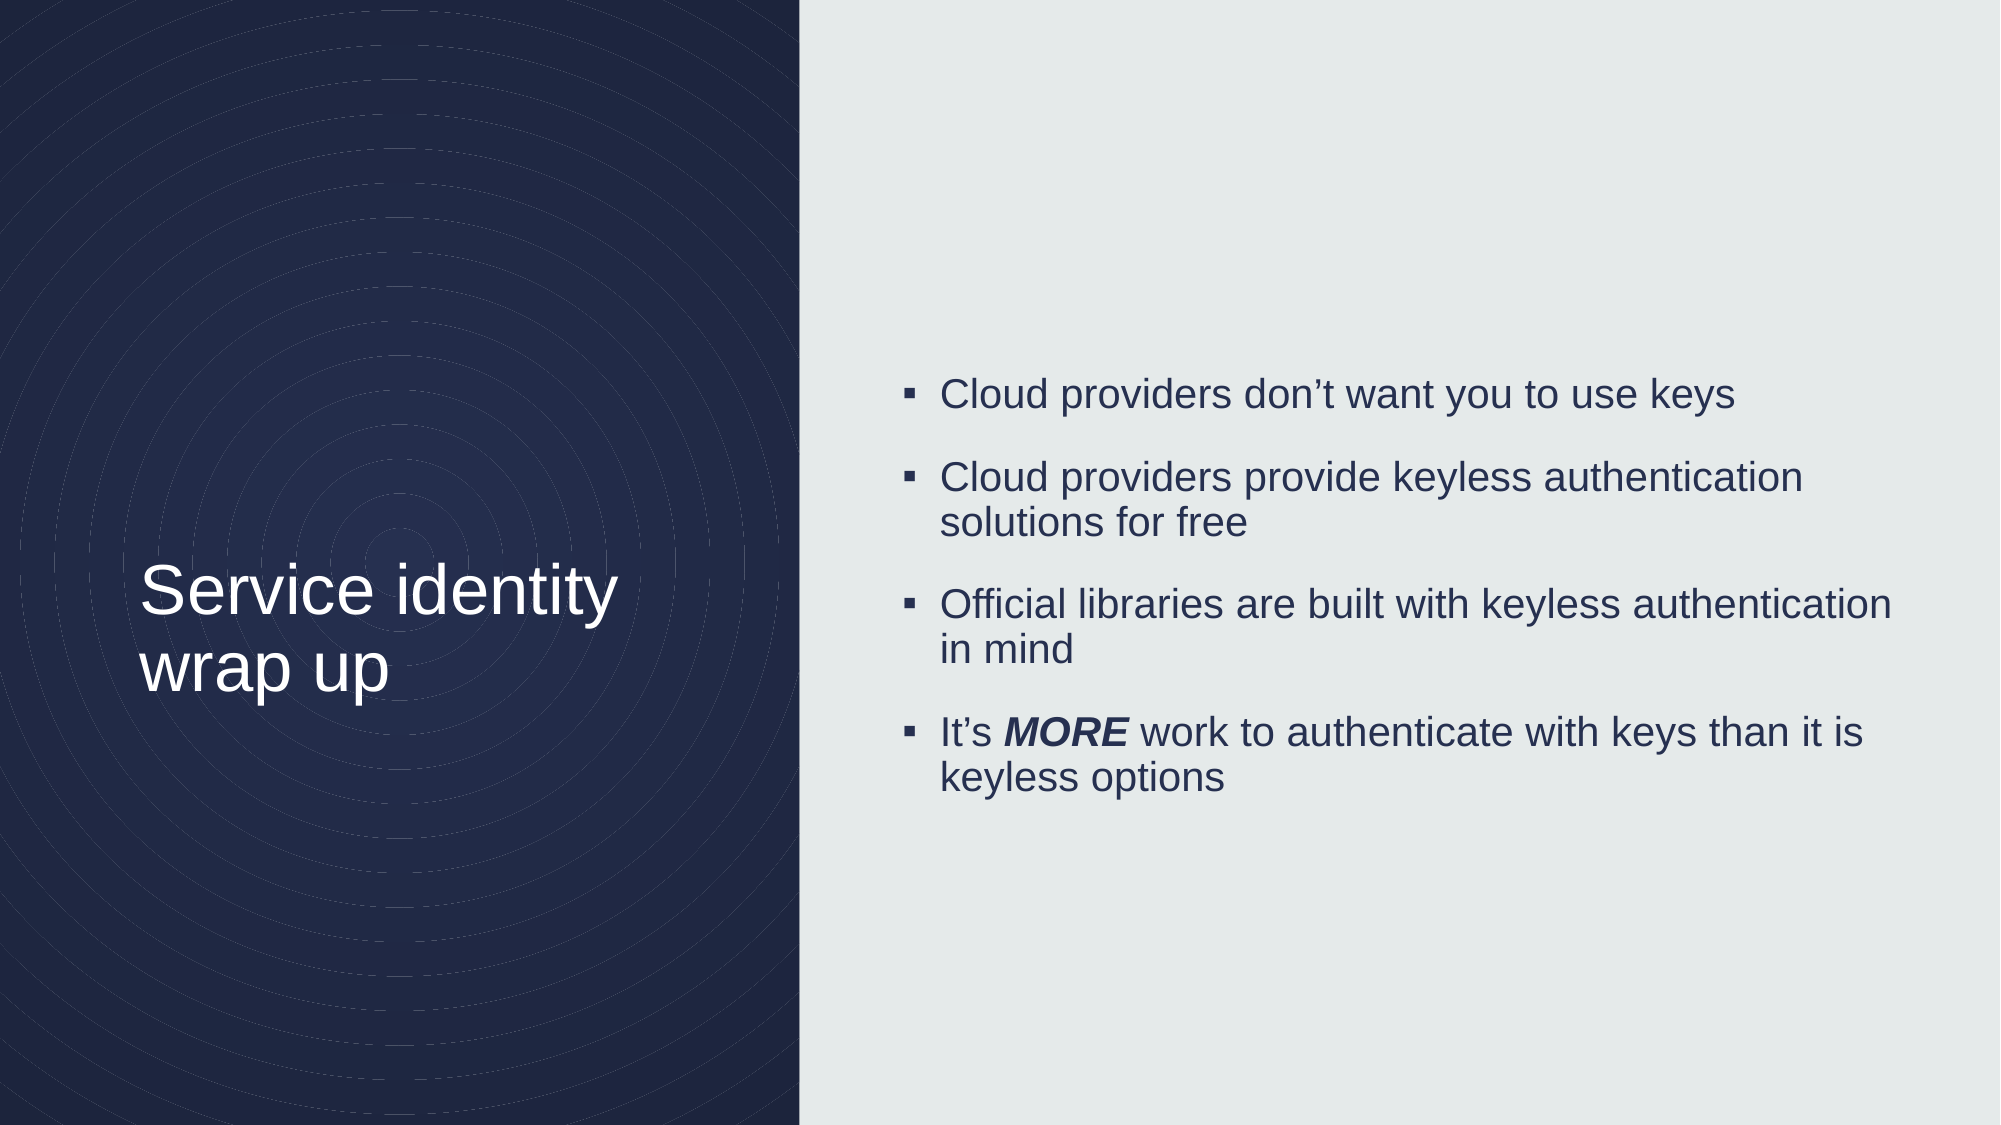

Cloud providers don’t want you to use keys
Cloud providers provide keyless authentication solutions for free
Official libraries are built with keyless authentication in mind
It’s MORE work to authenticate with keys than it is keyless options
# Service identity wrap up